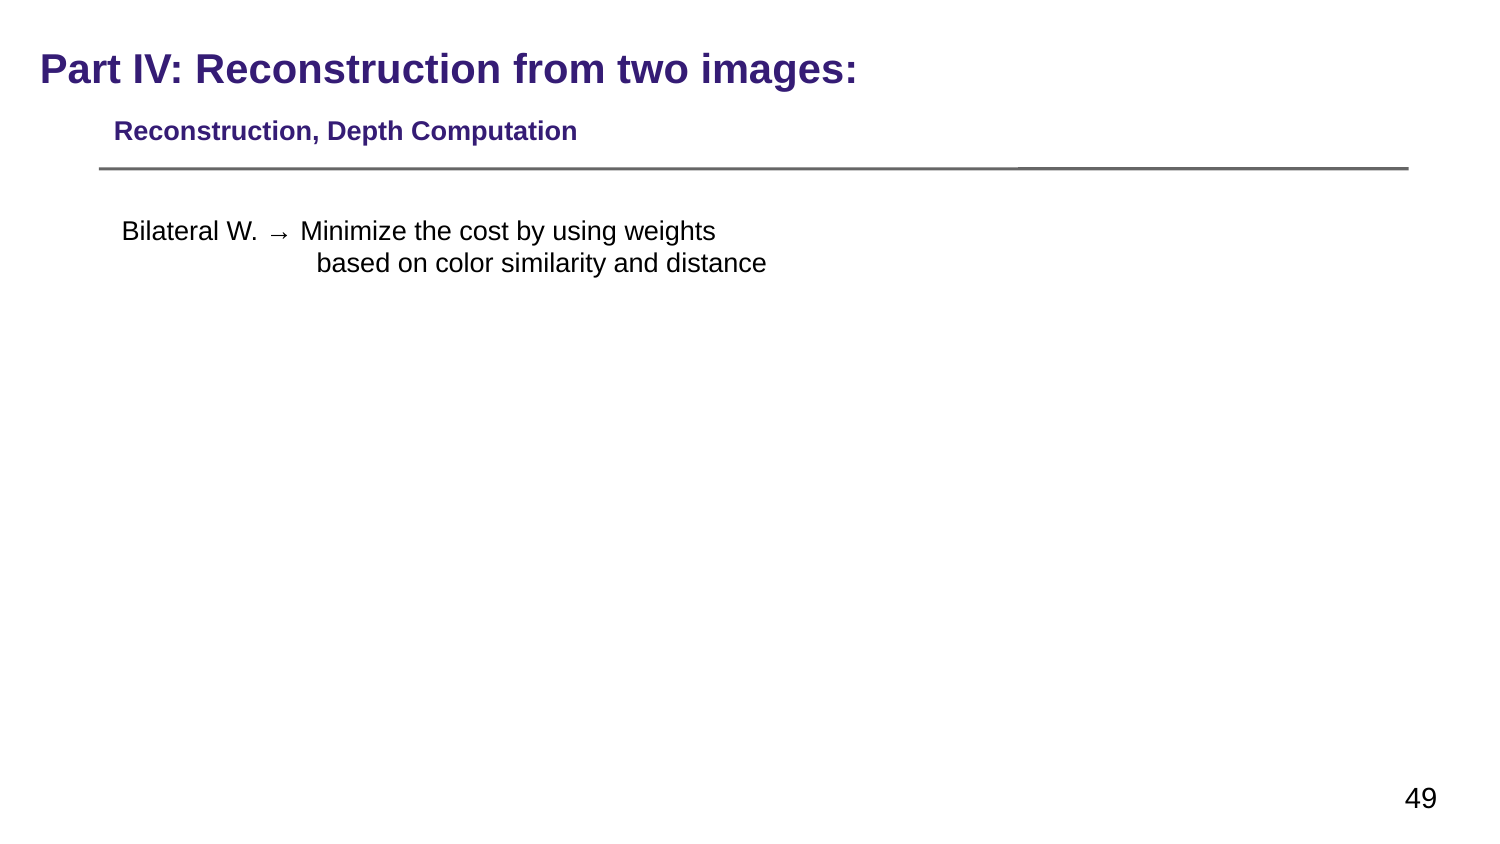

Part IV: Reconstruction from two images:
Reconstruction, Depth Computation

Bilateral W. → Minimize the cost by using weights
      based on color similarity and distance

49